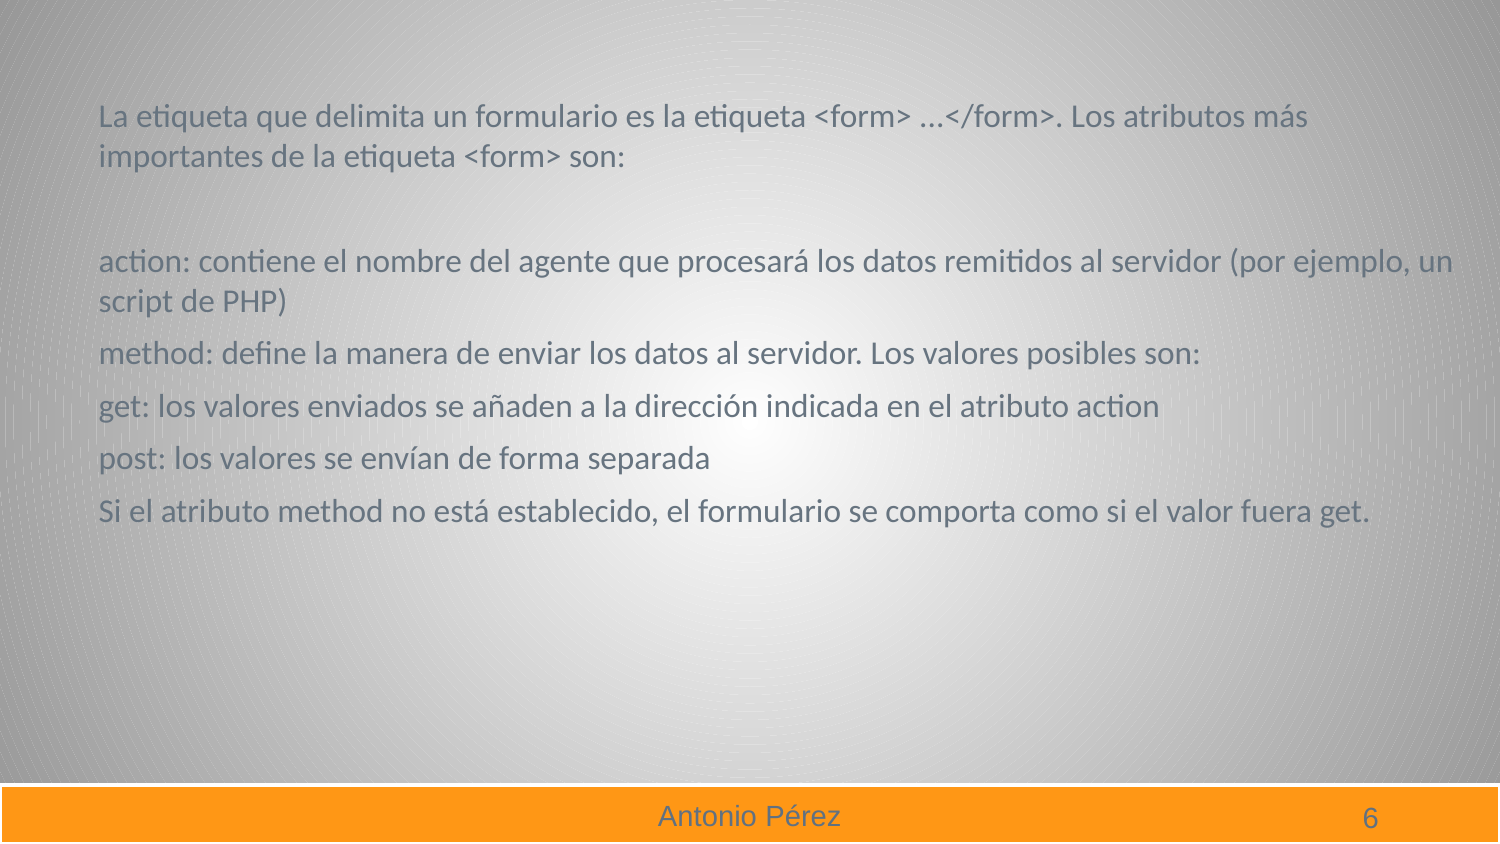

La etiqueta que delimita un formulario es la etiqueta <form> ...</form>. Los atributos más importantes de la etiqueta <form> son:

action: contiene el nombre del agente que procesará los datos remitidos al servidor (por ejemplo, un script de PHP)
method: define la manera de enviar los datos al servidor. Los valores posibles son:
get: los valores enviados se añaden a la dirección indicada en el atributo action
post: los valores se envían de forma separada
Si el atributo method no está establecido, el formulario se comporta como si el valor fuera get.
6